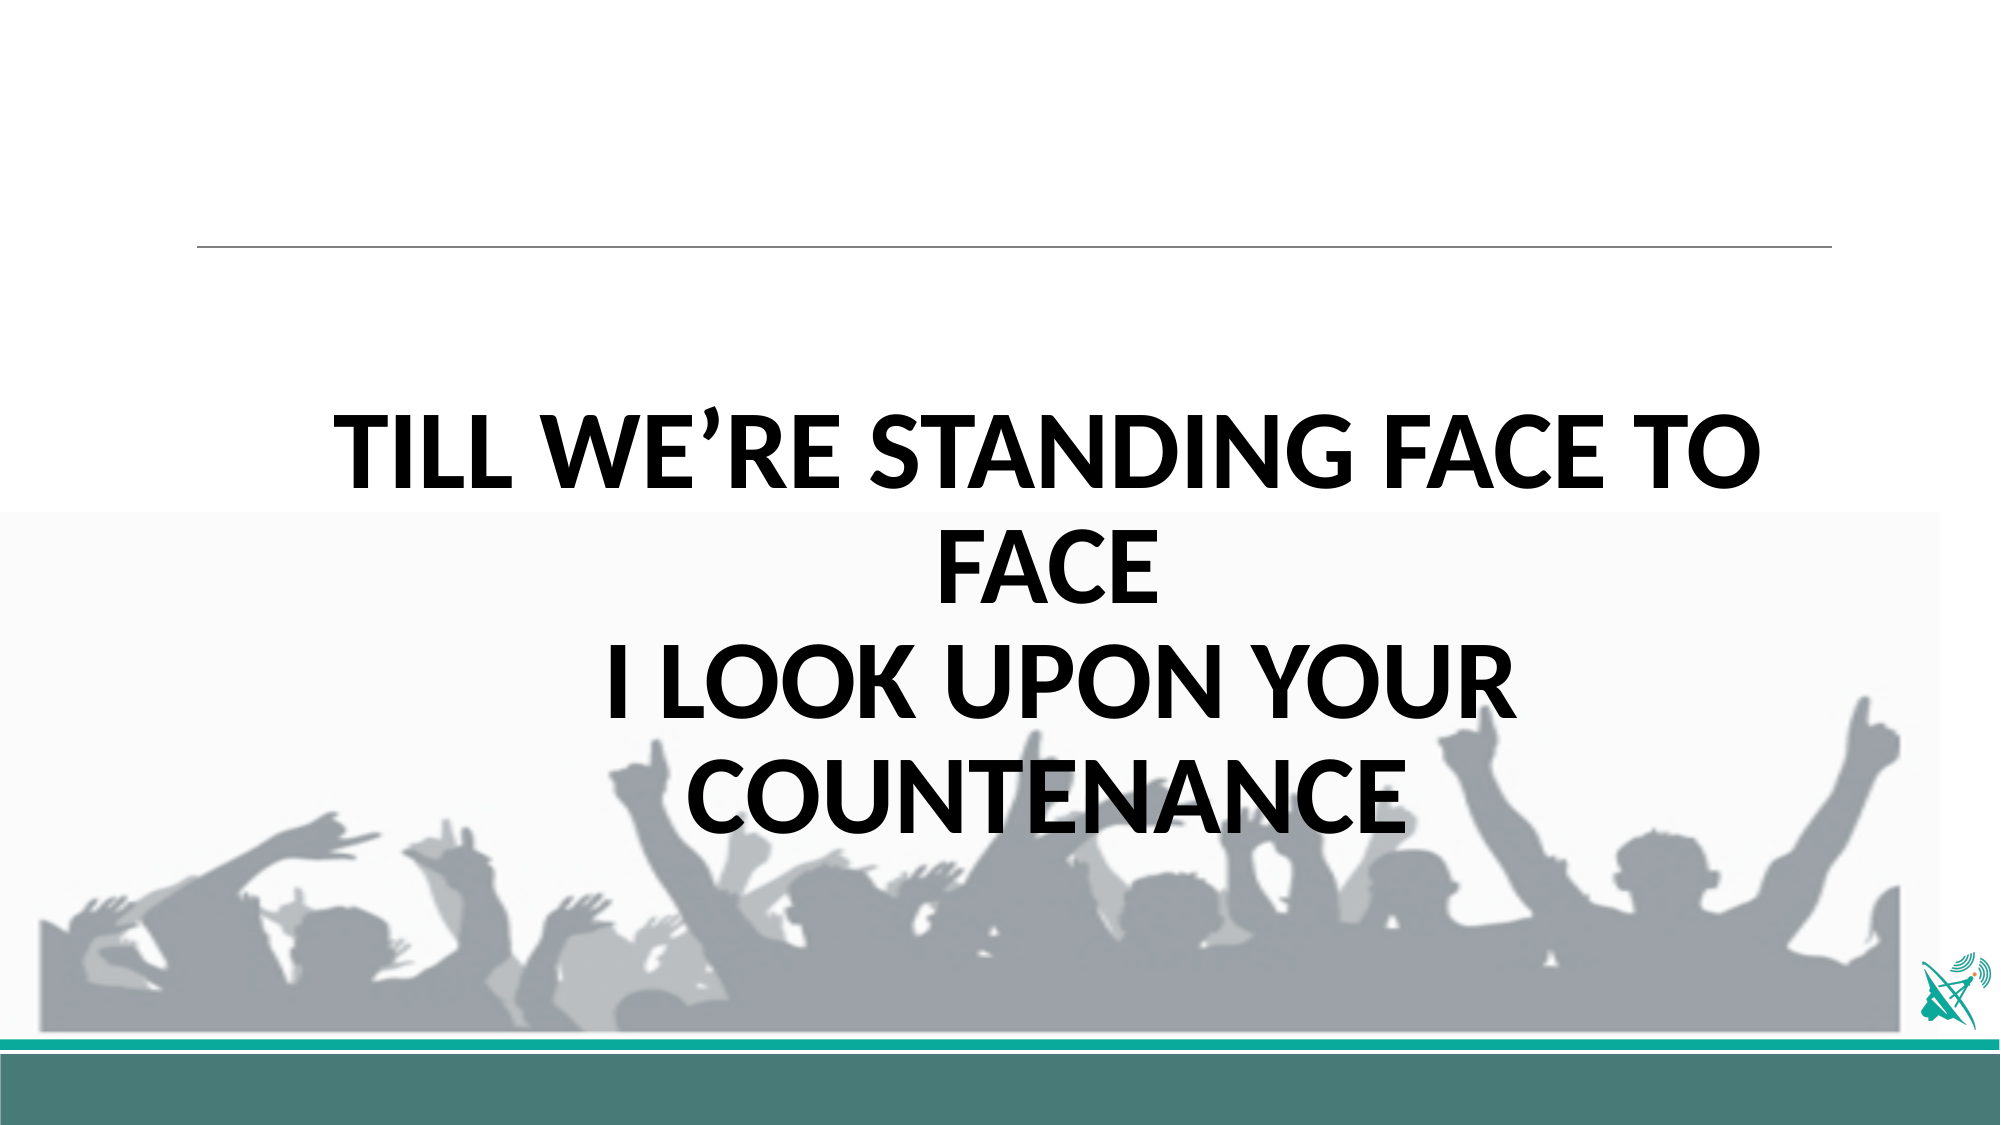

# TILL WE’RE STANDING FACE TO FACE I LOOK UPON YOUR COUNTENANCE